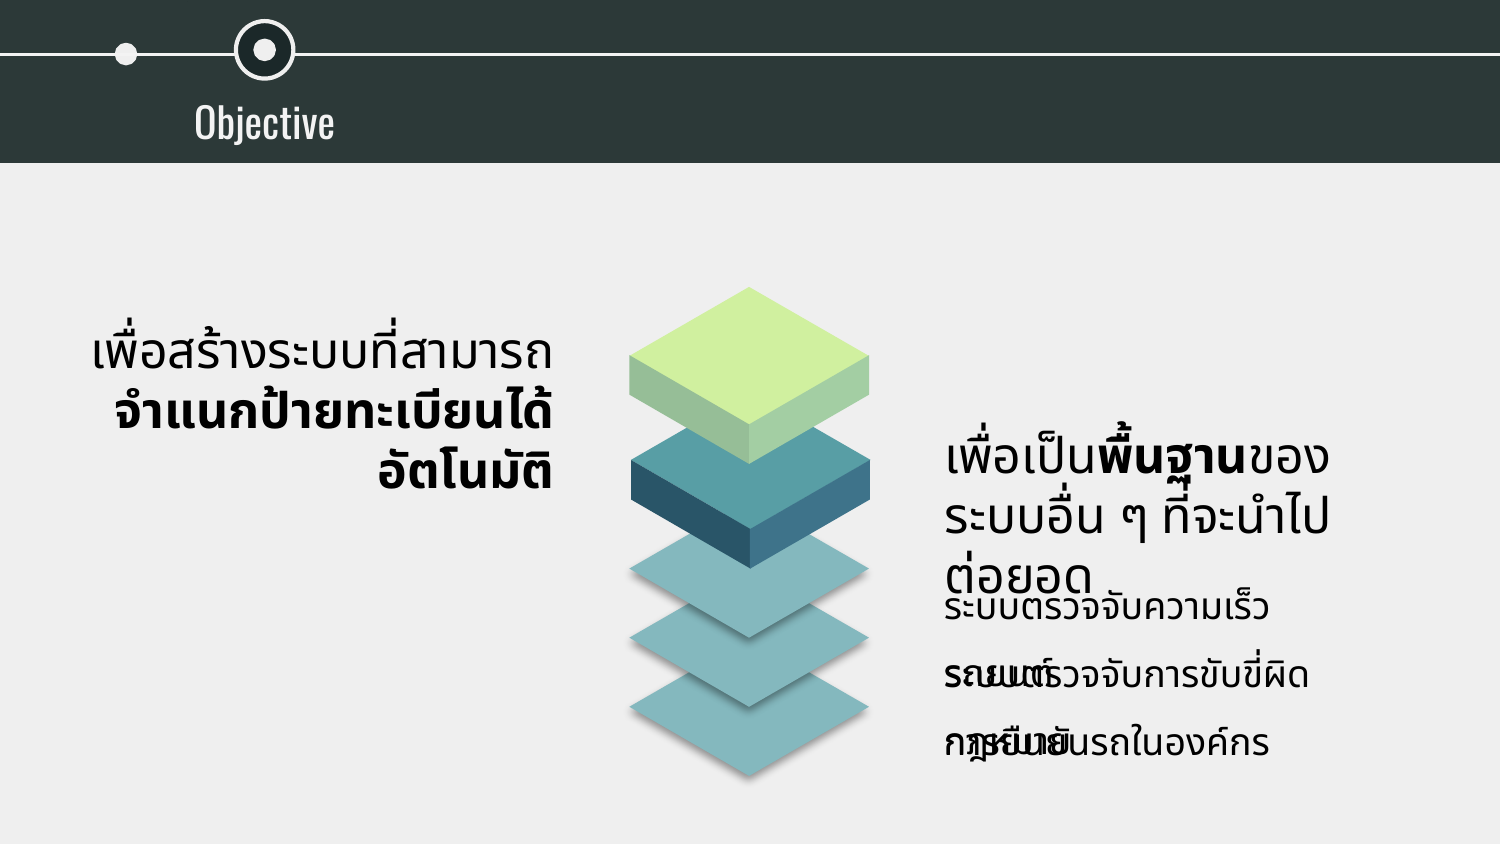

Objective

เพื่อสร้างระบบที่สามารถ
จำแนกป้ายทะเบียนได้อัตโนมัติ

เพื่อเป็นพื้นฐานของระบบอื่น ๆ ที่จะนำไปต่อยอด

ระบบตรวจจับความเร็วรถยนต์

ระบบตรวจจับการขับขี่ผิดกฎหมาย

การยืนยันรถในองค์กร